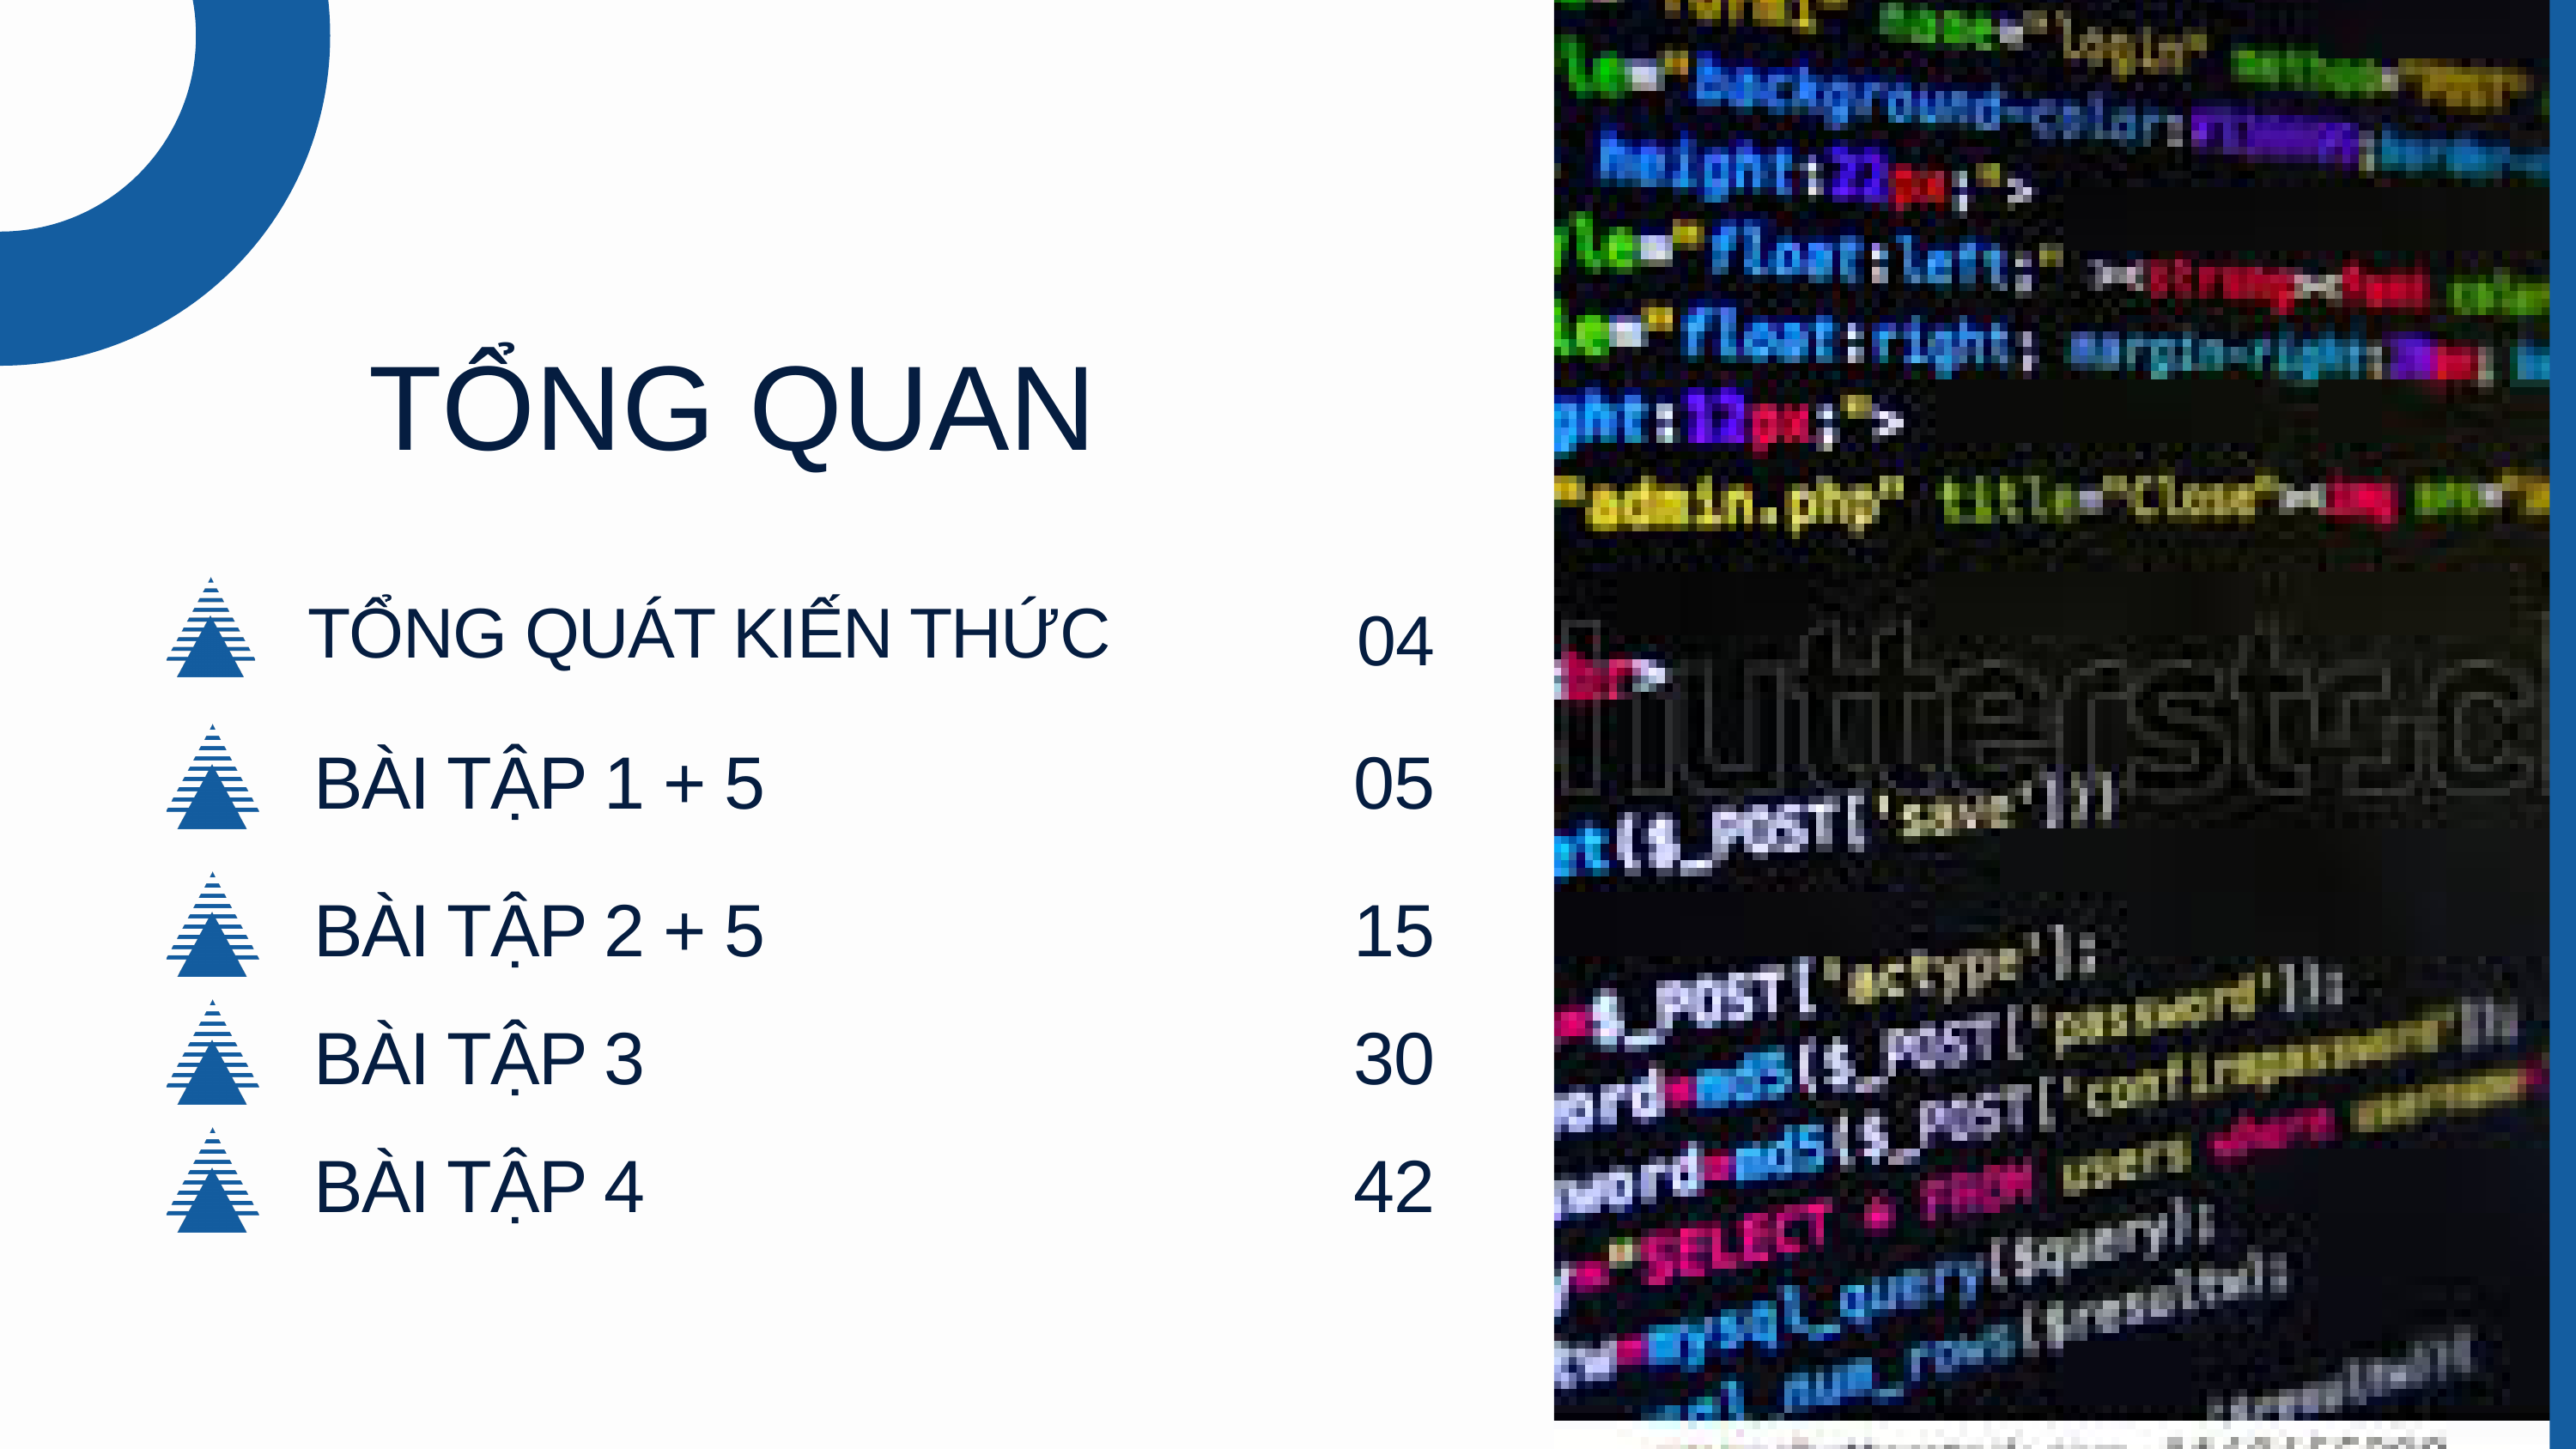

TỔNG QUAN
TỔNG QUÁT KIẾN THỨC
04

BÀI TẬP 1 + 5
05

BÀI TẬP 2 + 5
15

BÀI TẬP 3
30

BÀI TẬP 4
42